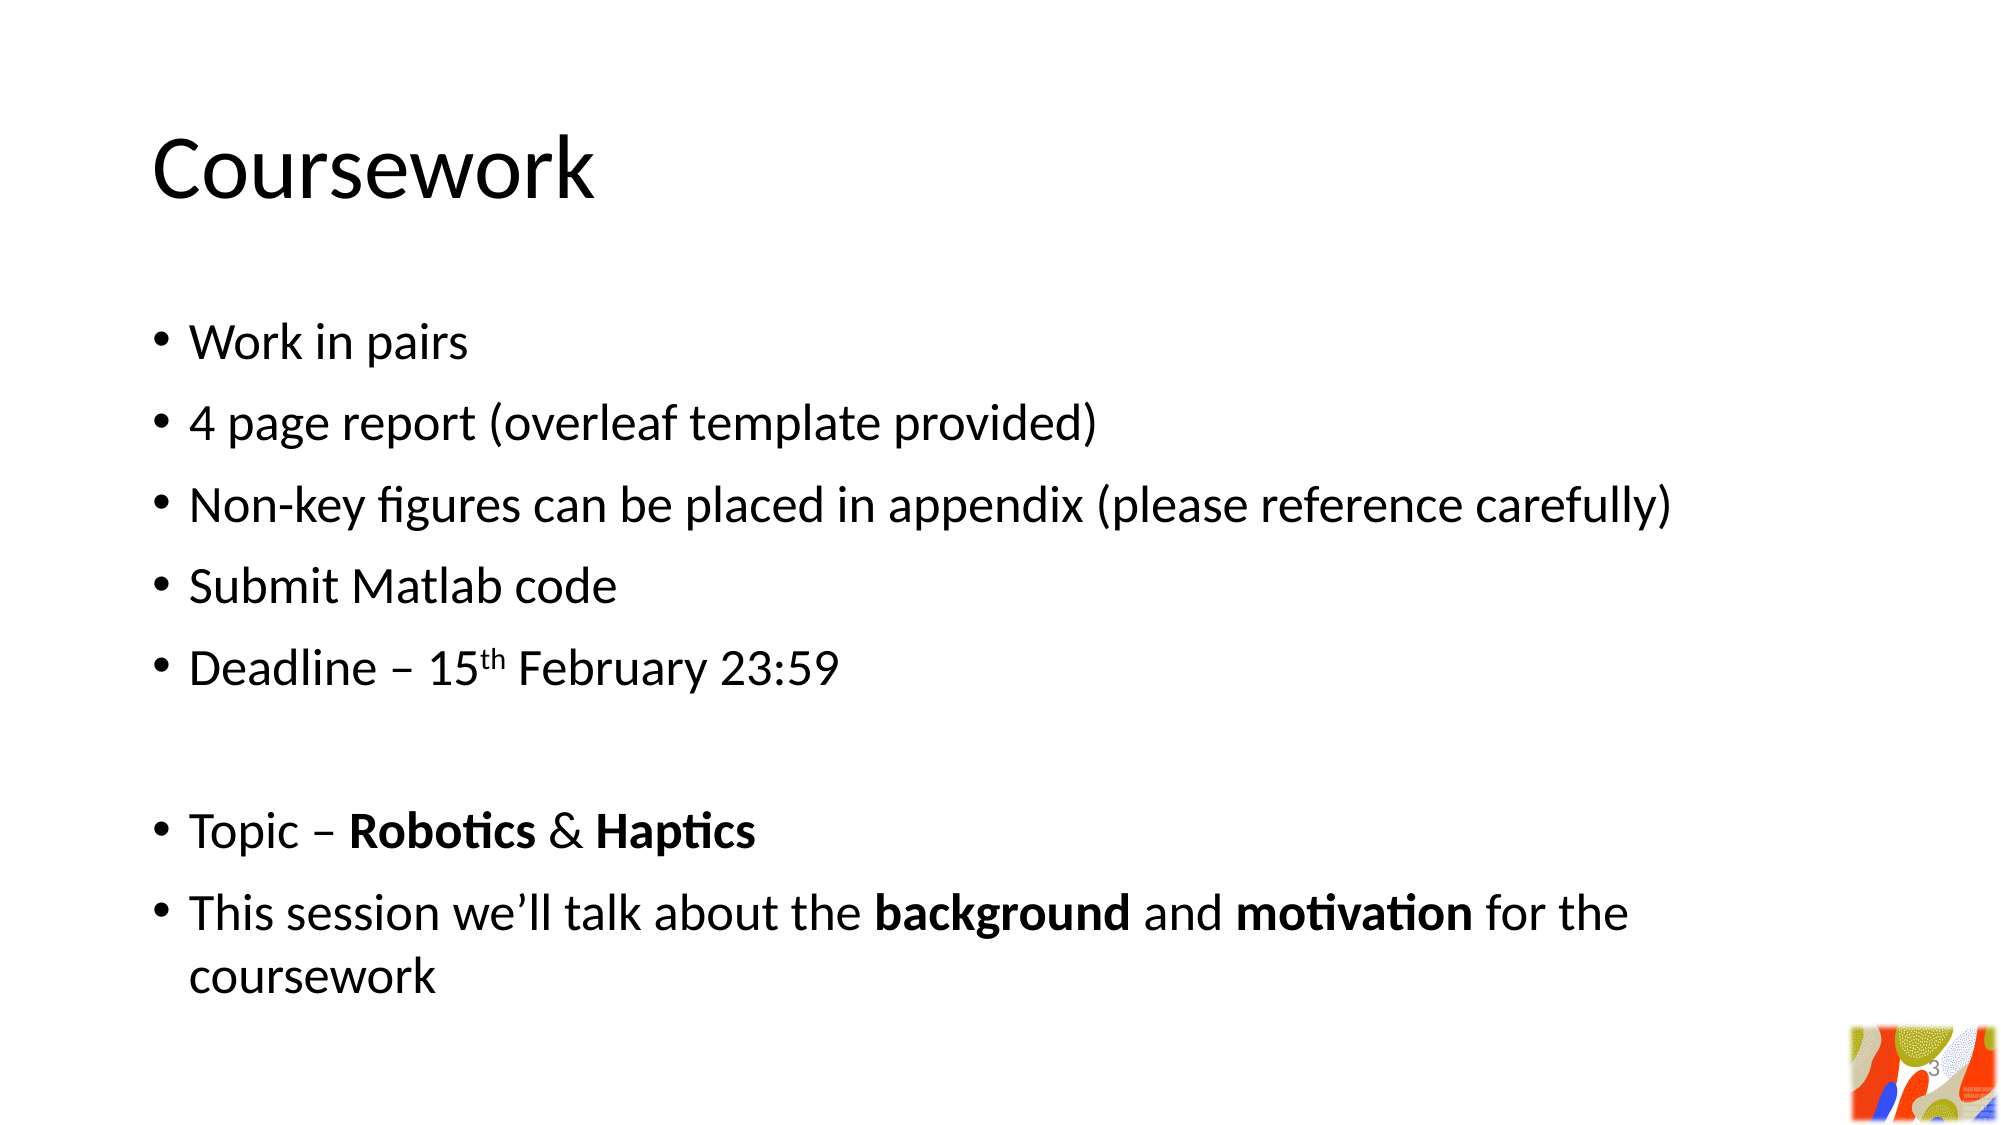

# Coursework
Work in pairs
4 page report (overleaf template provided)
Non-key figures can be placed in appendix (please reference carefully)
Submit Matlab code
Deadline – 15th February 23:59

Topic – Robotics & Haptics
This session we’ll talk about the background and motivation for the coursework
3